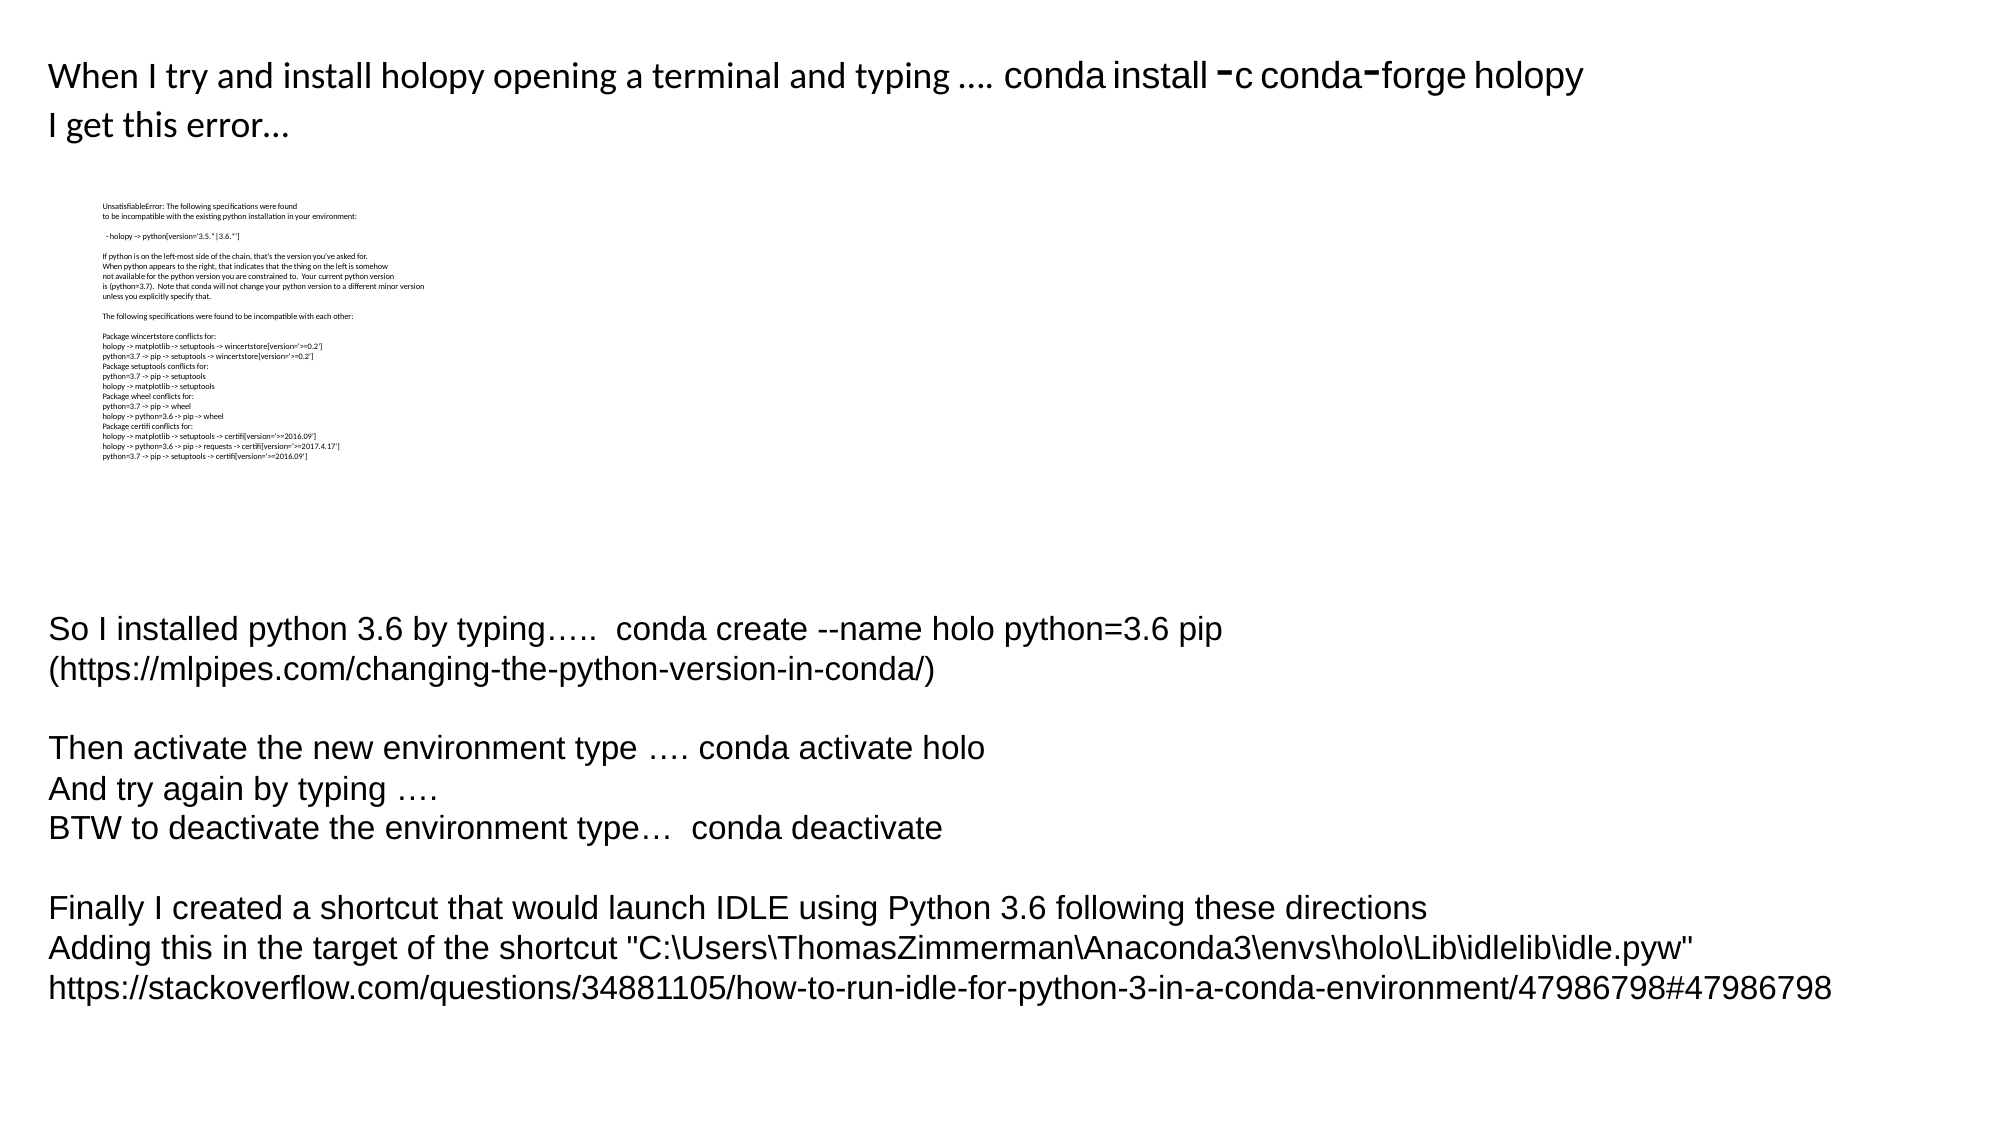

When I try and install holopy opening a terminal and typing …. conda install -c conda-forge holopy
I get this error…
UnsatisfiableError: The following specifications were found
to be incompatible with the existing python installation in your environment:

  - holopy -> python[version='3.5.*|3.6.*']

If python is on the left-most side of the chain, that's the version you've asked for.
When python appears to the right, that indicates that the thing on the left is somehow
not available for the python version you are constrained to.  Your current python version
is (python=3.7).  Note that conda will not change your python version to a different minor version
unless you explicitly specify that.

The following specifications were found to be incompatible with each other:

Package wincertstore conflicts for:
holopy -> matplotlib -> setuptools -> wincertstore[version='>=0.2']
python=3.7 -> pip -> setuptools -> wincertstore[version='>=0.2']
Package setuptools conflicts for:
python=3.7 -> pip -> setuptools
holopy -> matplotlib -> setuptools
Package wheel conflicts for:
python=3.7 -> pip -> wheel
holopy -> python=3.6 -> pip -> wheel
Package certifi conflicts for:
holopy -> matplotlib -> setuptools -> certifi[version='>=2016.09']
holopy -> python=3.6 -> pip -> requests -> certifi[version='>=2017.4.17']
python=3.7 -> pip -> setuptools -> certifi[version='>=2016.09']
So I installed python 3.6 by typing…..  conda create --name holo python=3.6 pip
(https://mlpipes.com/changing-the-python-version-in-conda/)

Then activate the new environment type …. conda activate holo
And try again by typing ….
BTW to deactivate the environment type…  conda deactivate

Finally I created a shortcut that would launch IDLE using Python 3.6 following these directions
Adding this in the target of the shortcut "C:\Users\ThomasZimmerman\Anaconda3\envs\holo\Lib\idlelib\idle.pyw"
https://stackoverflow.com/questions/34881105/how-to-run-idle-for-python-3-in-a-conda-environment/47986798#47986798